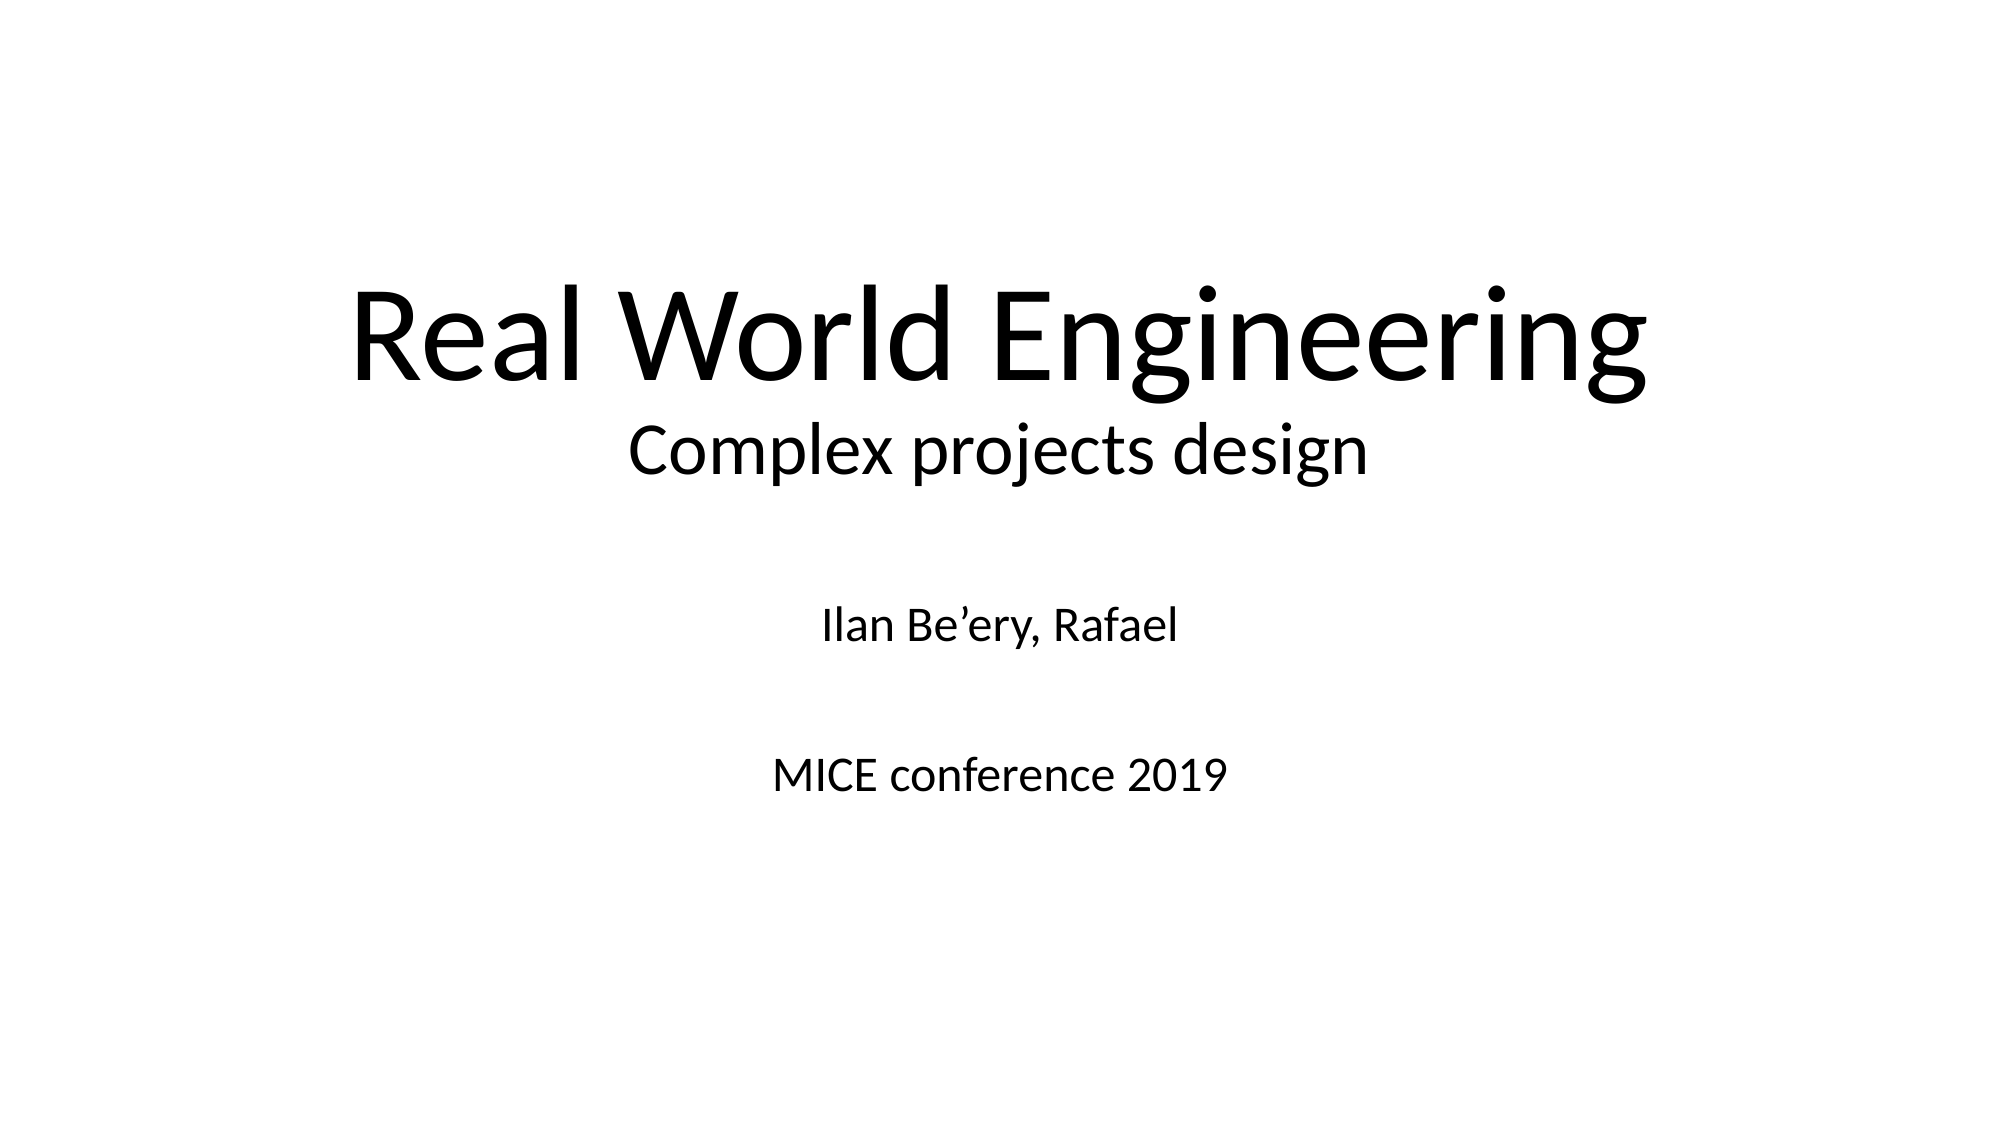

# Real World Engineering Complex projects design
Ilan Be’ery, Rafael

MICE conference 2019